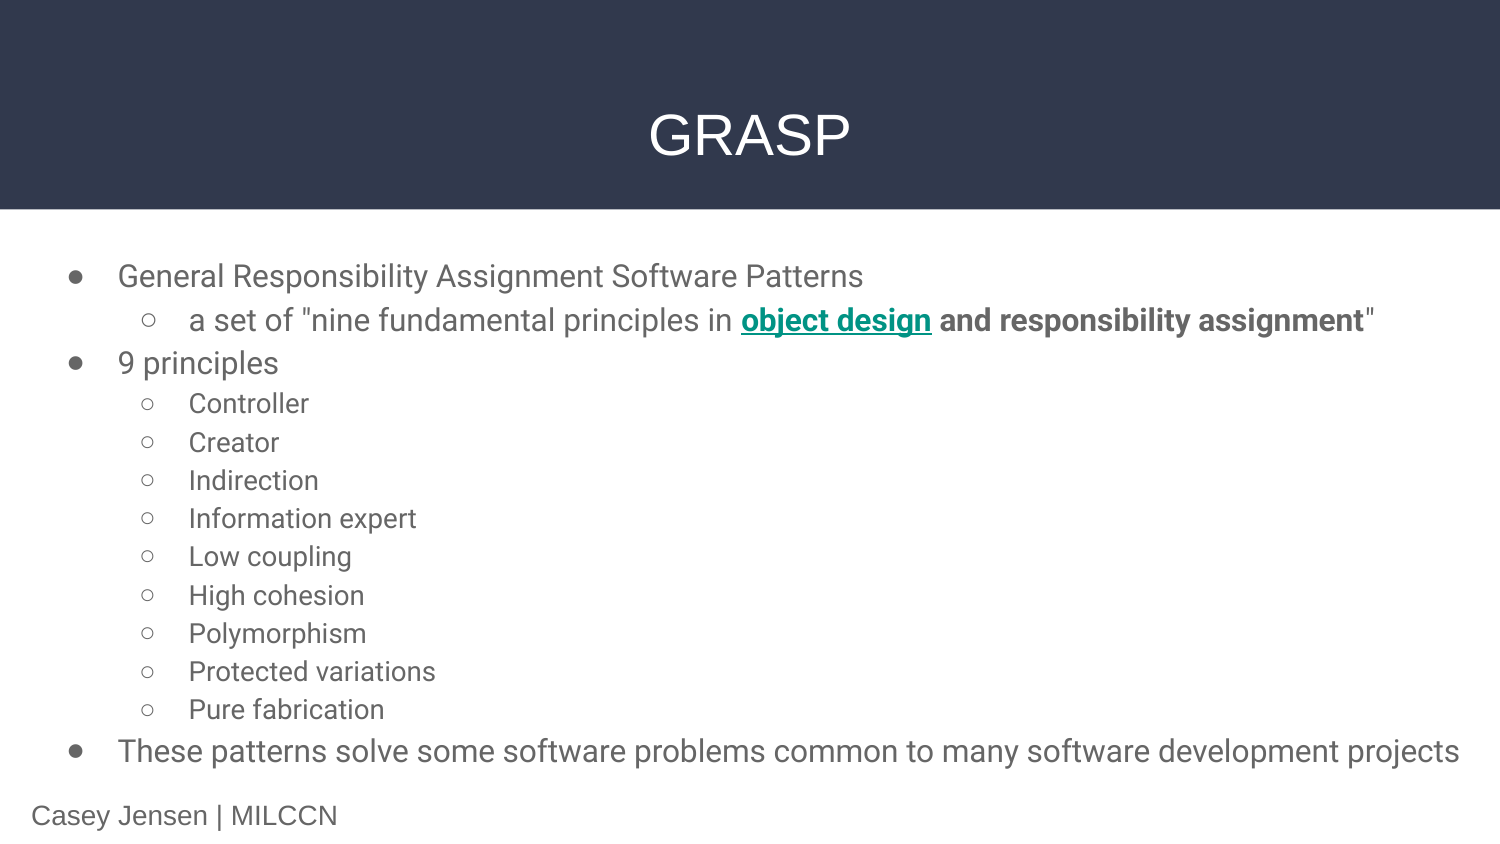

# GRASP
General Responsibility Assignment Software Patterns
a set of "nine fundamental principles in object design and responsibility assignment"
9 principles
Controller
Creator
Indirection
Information expert
Low coupling
High cohesion
Polymorphism
Protected variations
Pure fabrication
These patterns solve some software problems common to many software development projects
Casey Jensen | MILCCN